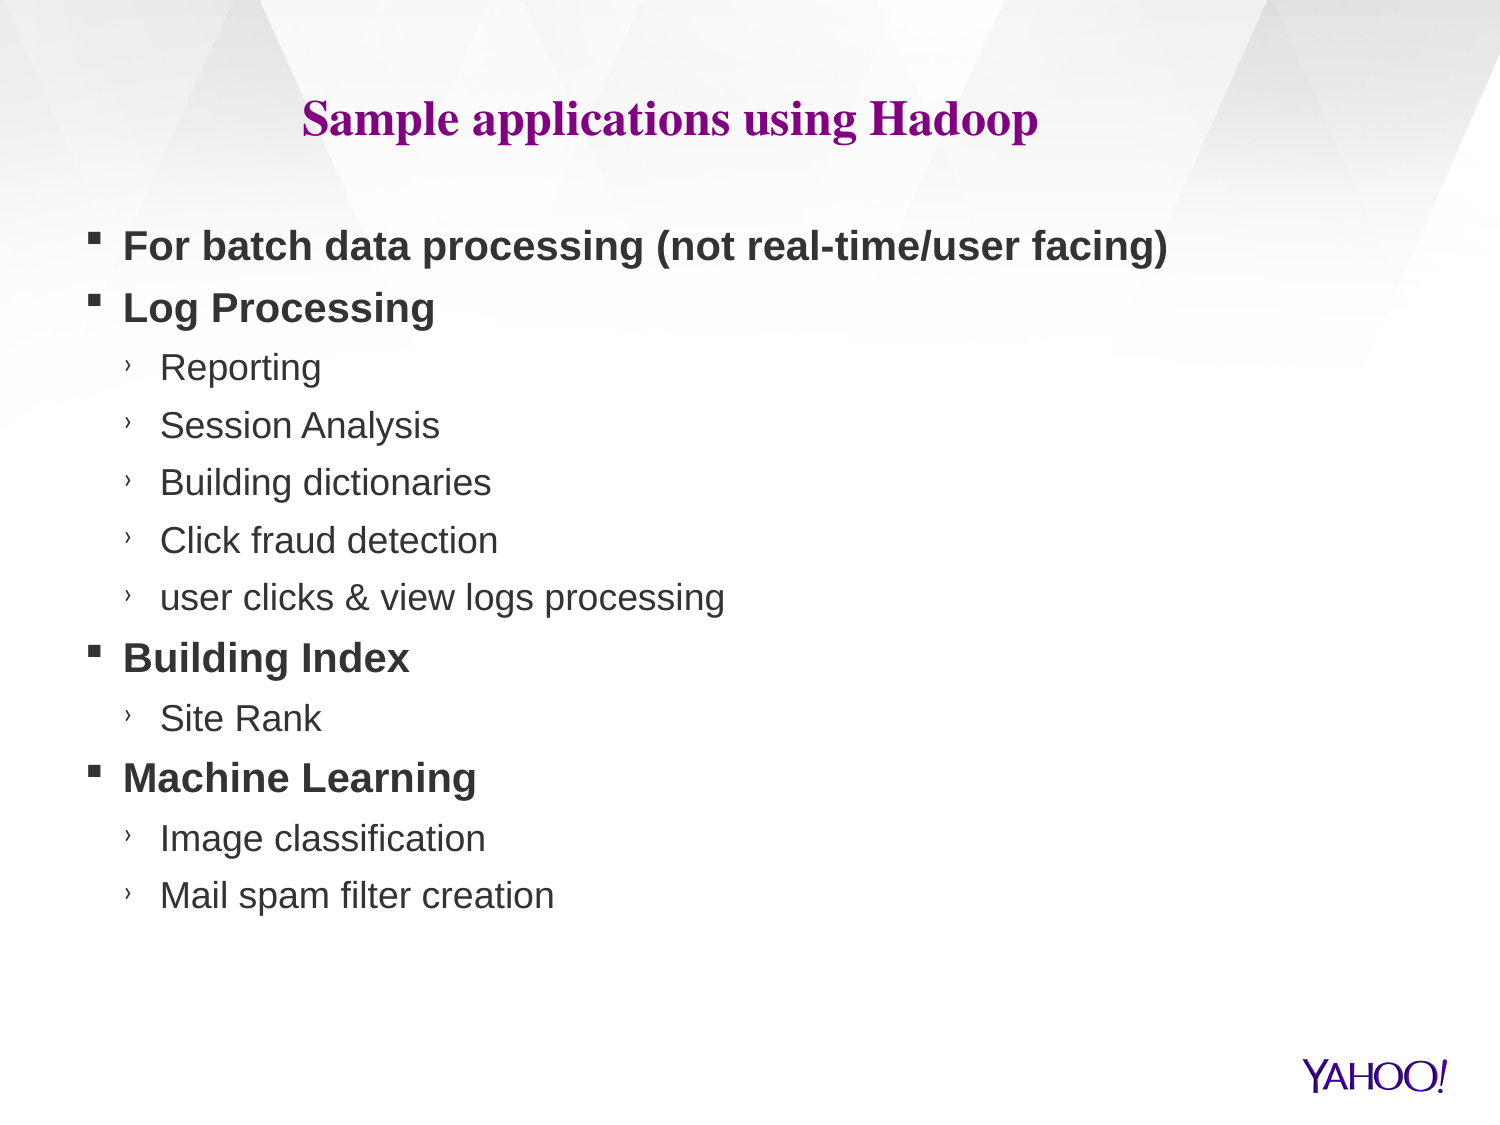

Sample applications using Hadoop
For batch data processing (not real-time/user facing)
Log Processing
Reporting
Session Analysis
Building dictionaries
Click fraud detection
user clicks & view logs processing
Building Index
Site Rank
Machine Learning
Image classification
Mail spam filter creation